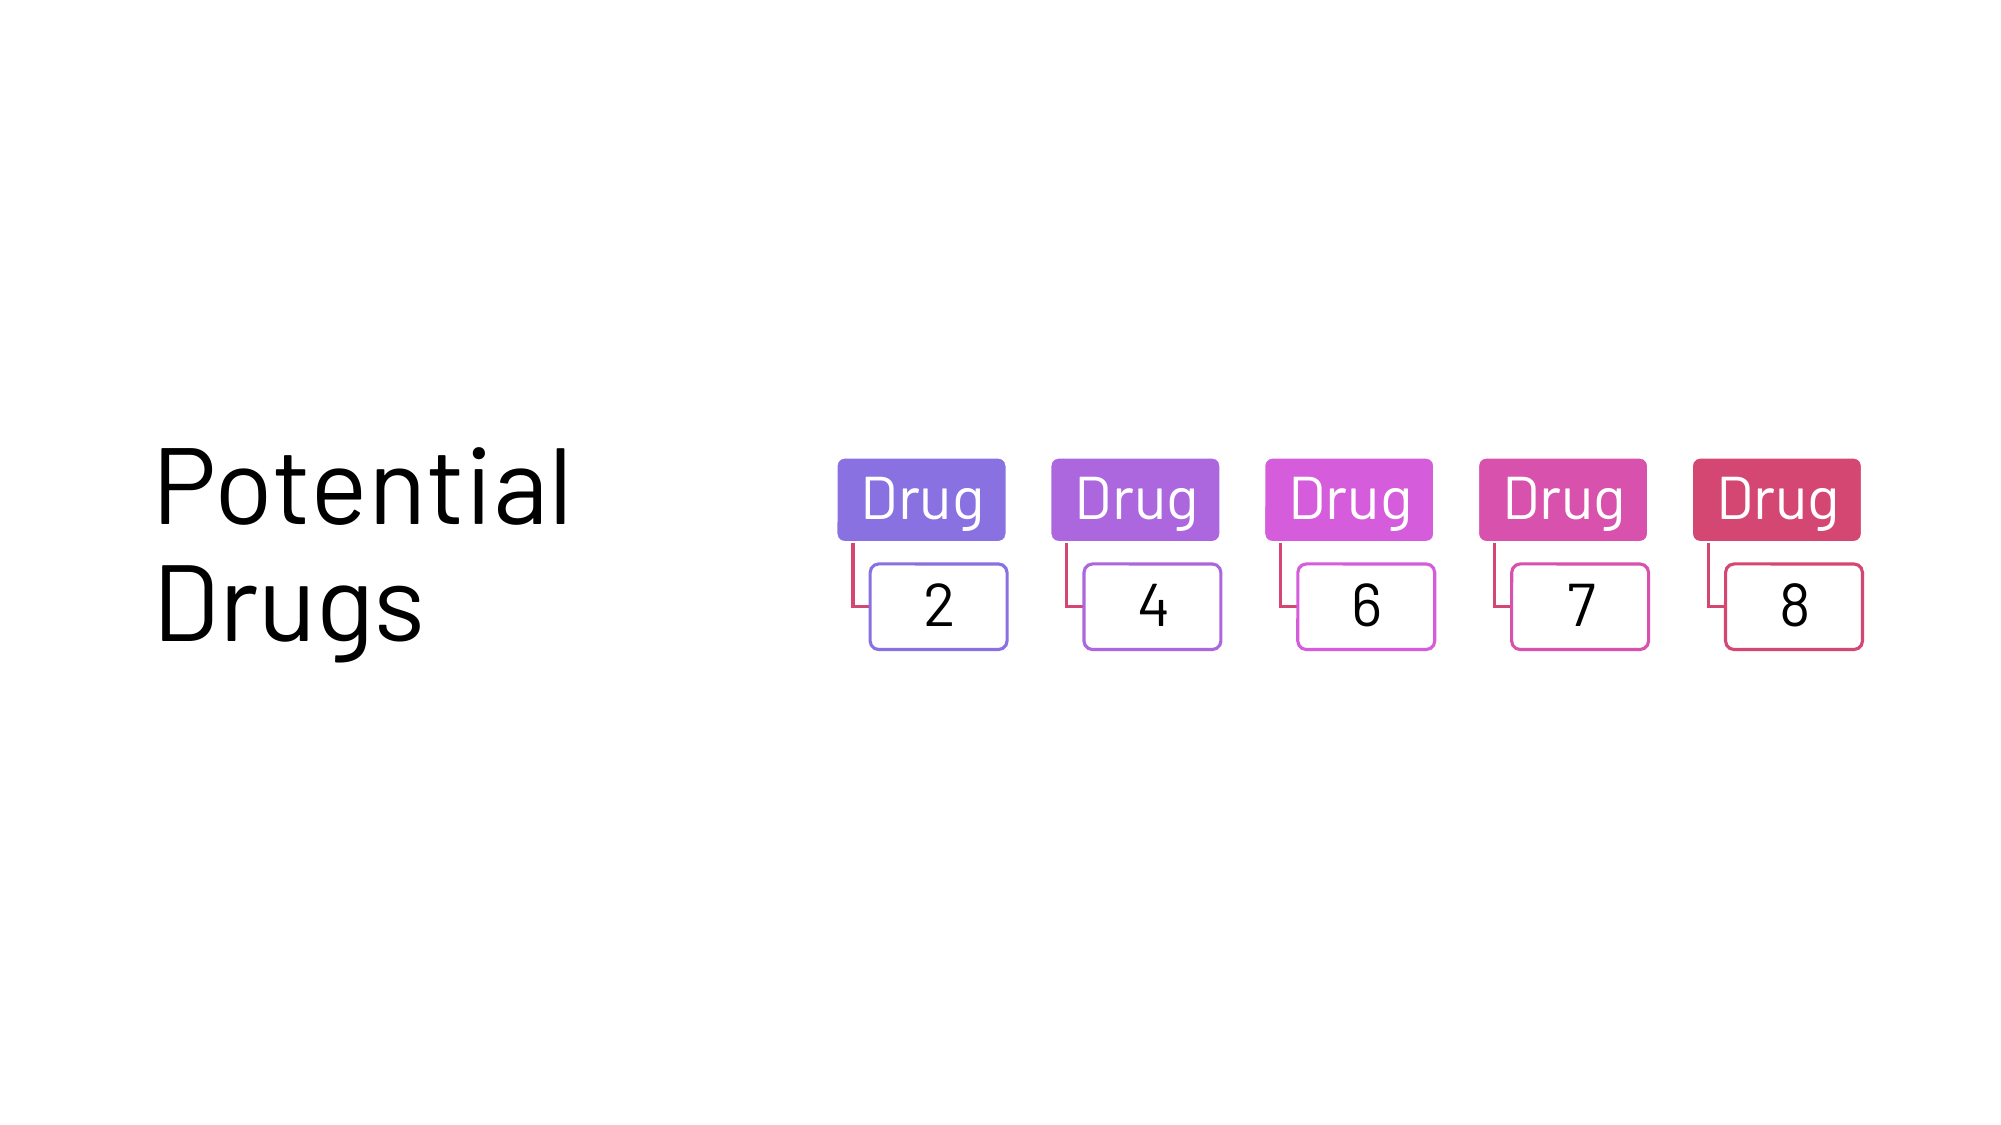

# Potential Drugs
Drug
2
Drug
4
Drug
6
Drug
7
Drug
8